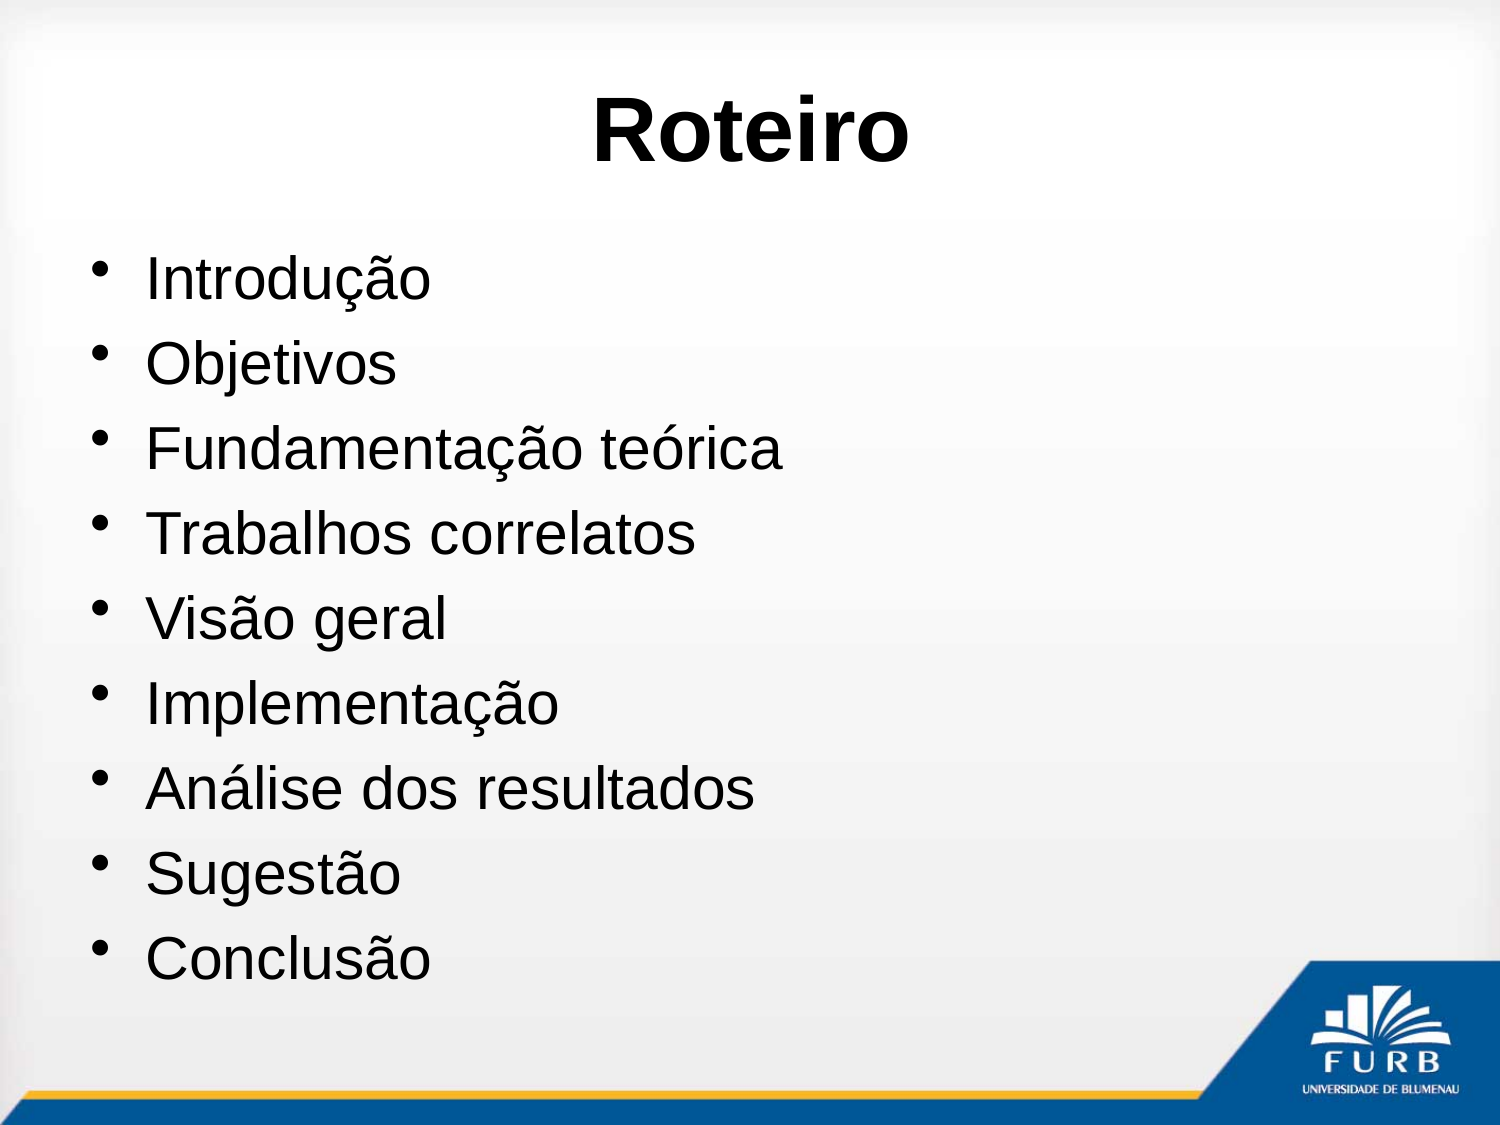

# Roteiro
Introdução
Objetivos
Fundamentação teórica
Trabalhos correlatos
Visão geral
Implementação
Análise dos resultados
Sugestão
Conclusão